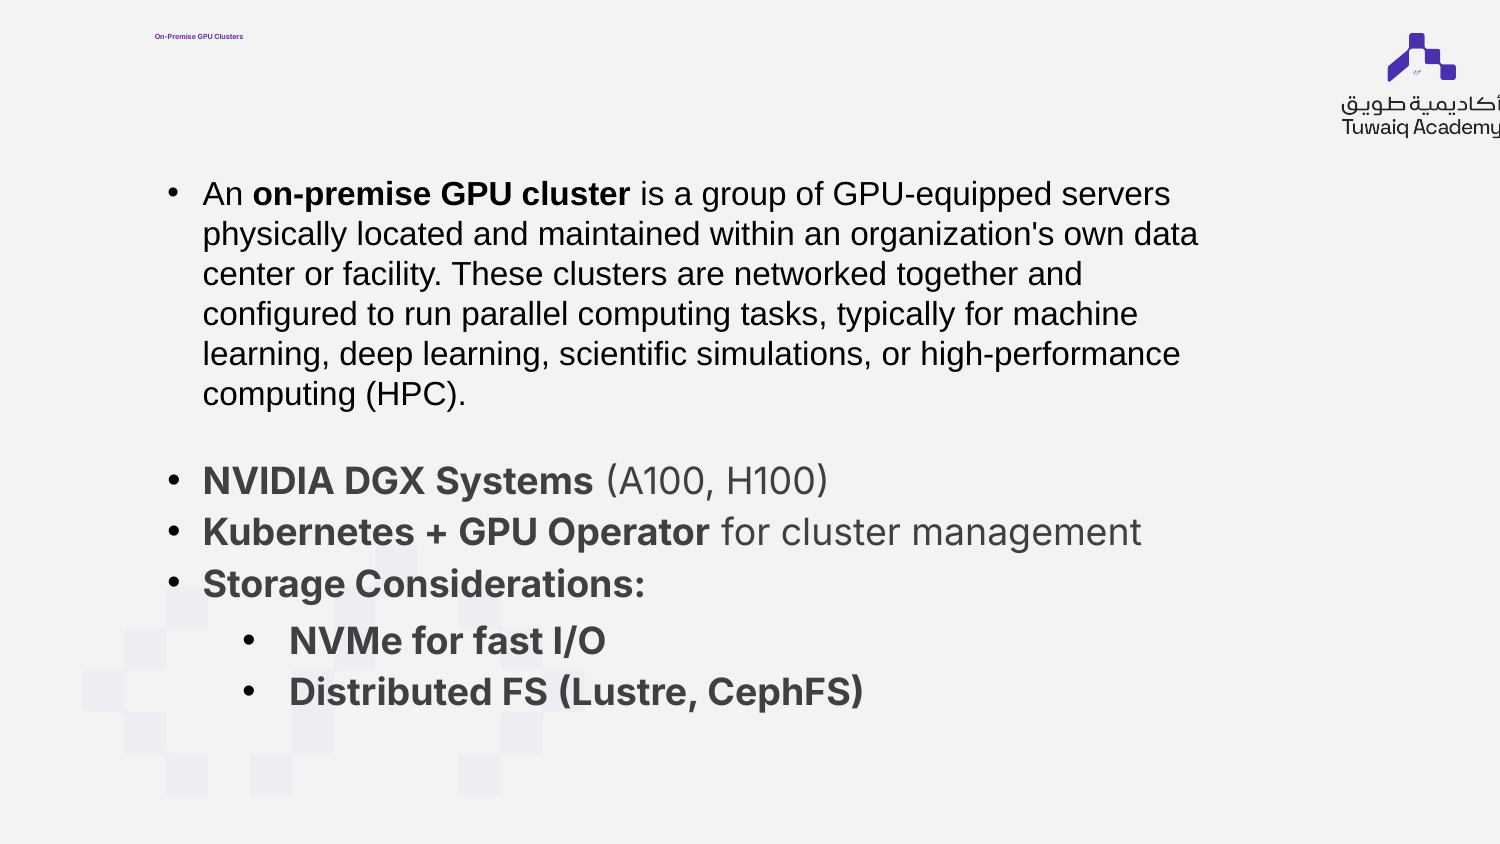

# On-Premise GPU Clusters
An on-premise GPU cluster is a group of GPU-equipped servers physically located and maintained within an organization's own data center or facility. These clusters are networked together and configured to run parallel computing tasks, typically for machine learning, deep learning, scientific simulations, or high-performance computing (HPC).

NVIDIA DGX Systems (A100, H100)
Kubernetes + GPU Operator for cluster management
Storage Considerations:
NVMe for fast I/O
Distributed FS (Lustre, CephFS)